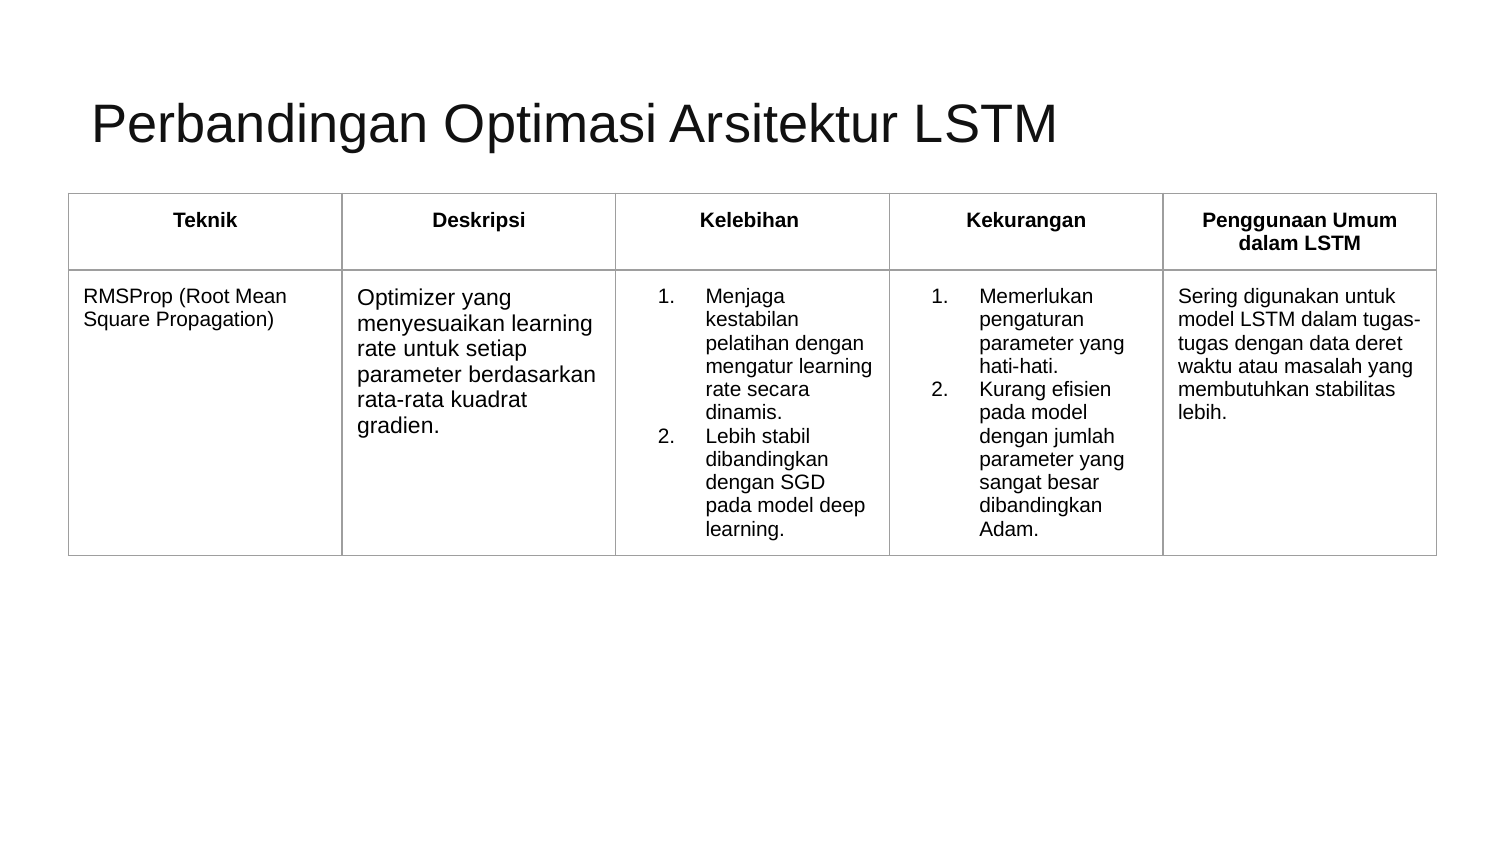

# Perbandingan Optimasi Arsitektur LSTM
| Teknik | Deskripsi | Kelebihan | Kekurangan | Penggunaan Umum dalam LSTM |
| --- | --- | --- | --- | --- |
| RMSProp (Root Mean Square Propagation) | Optimizer yang menyesuaikan learning rate untuk setiap parameter berdasarkan rata-rata kuadrat gradien. | Menjaga kestabilan pelatihan dengan mengatur learning rate secara dinamis. Lebih stabil dibandingkan dengan SGD pada model deep learning. | Memerlukan pengaturan parameter yang hati-hati. Kurang efisien pada model dengan jumlah parameter yang sangat besar dibandingkan Adam. | Sering digunakan untuk model LSTM dalam tugas-tugas dengan data deret waktu atau masalah yang membutuhkan stabilitas lebih. |